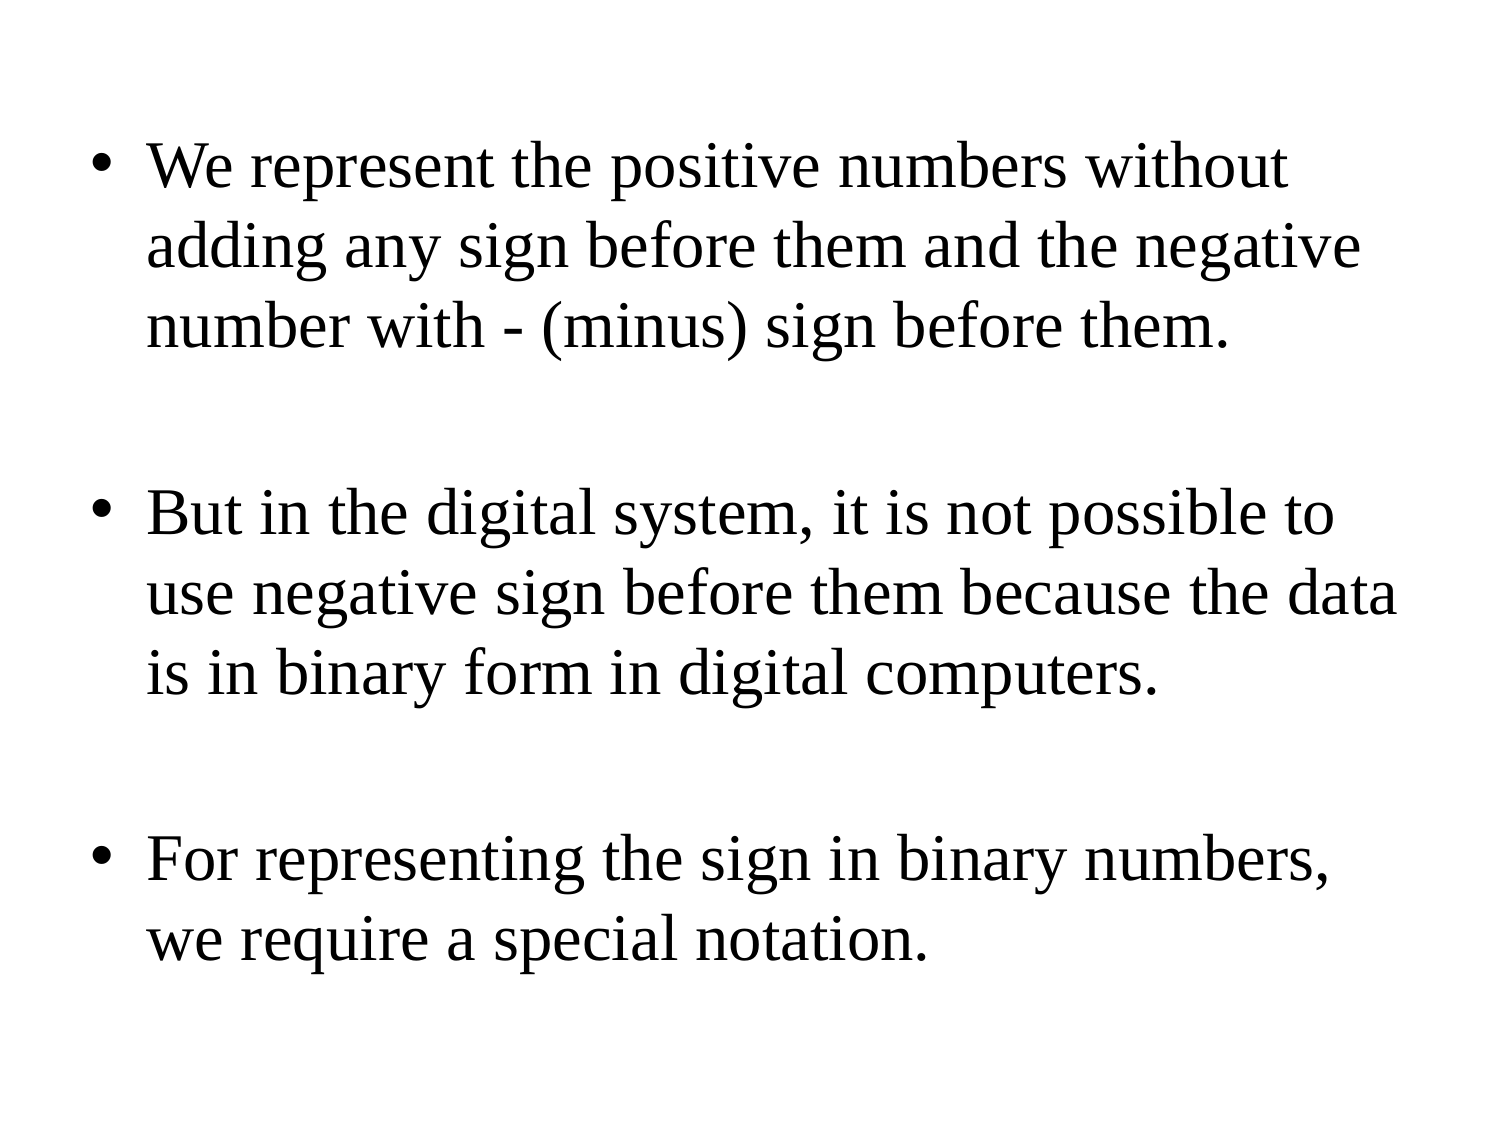

We represent the positive numbers without adding any sign before them and the negative number with - (minus) sign before them.

But in the digital system, it is not possible to use negative sign before them because the data is in binary form in digital computers.

For representing the sign in binary numbers, we require a special notation.